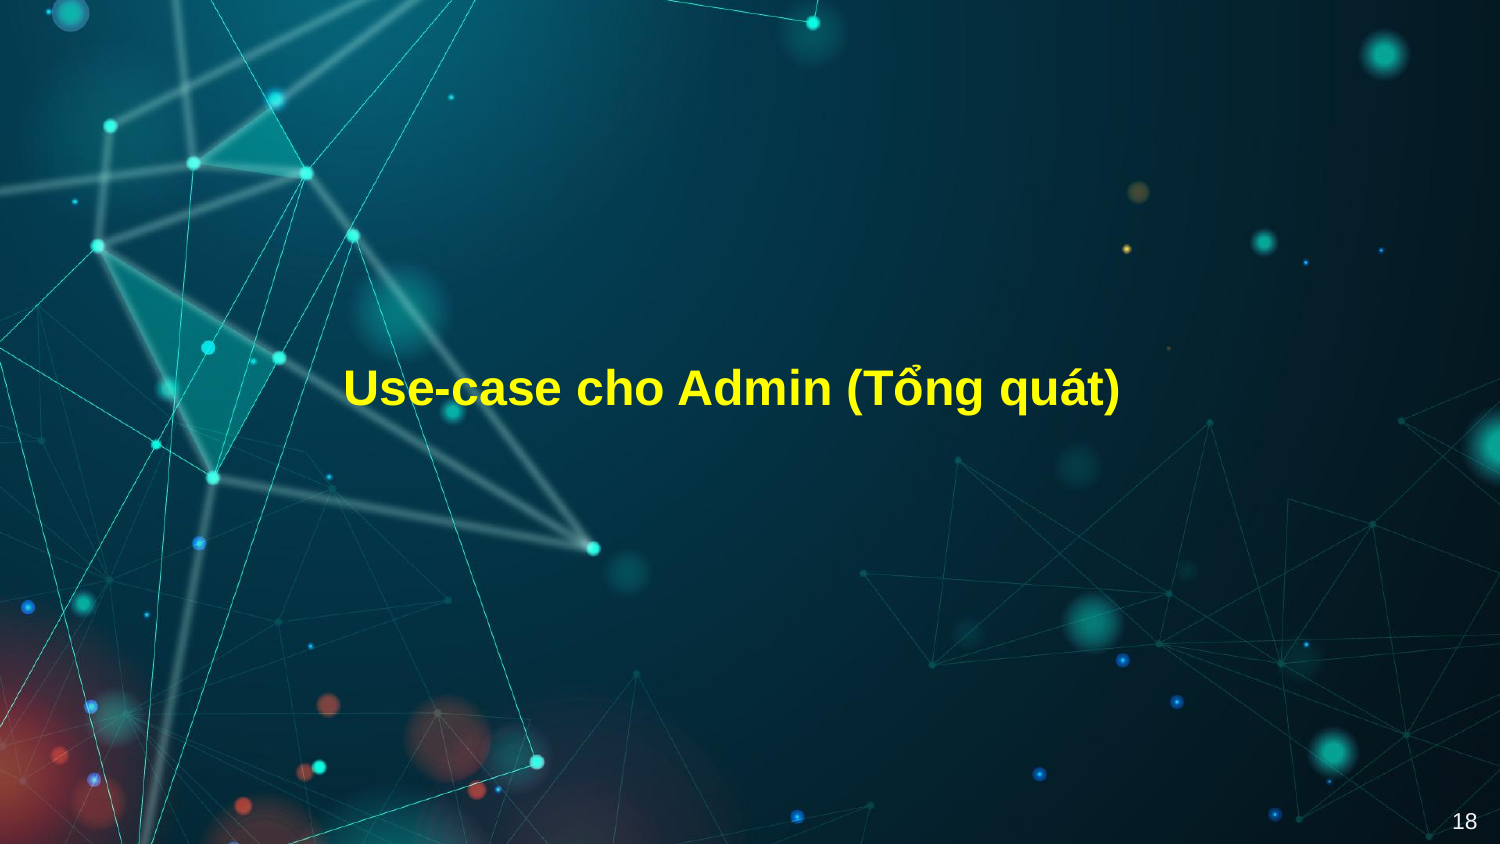

# Use-case cho Admin (Tổng quát)
18